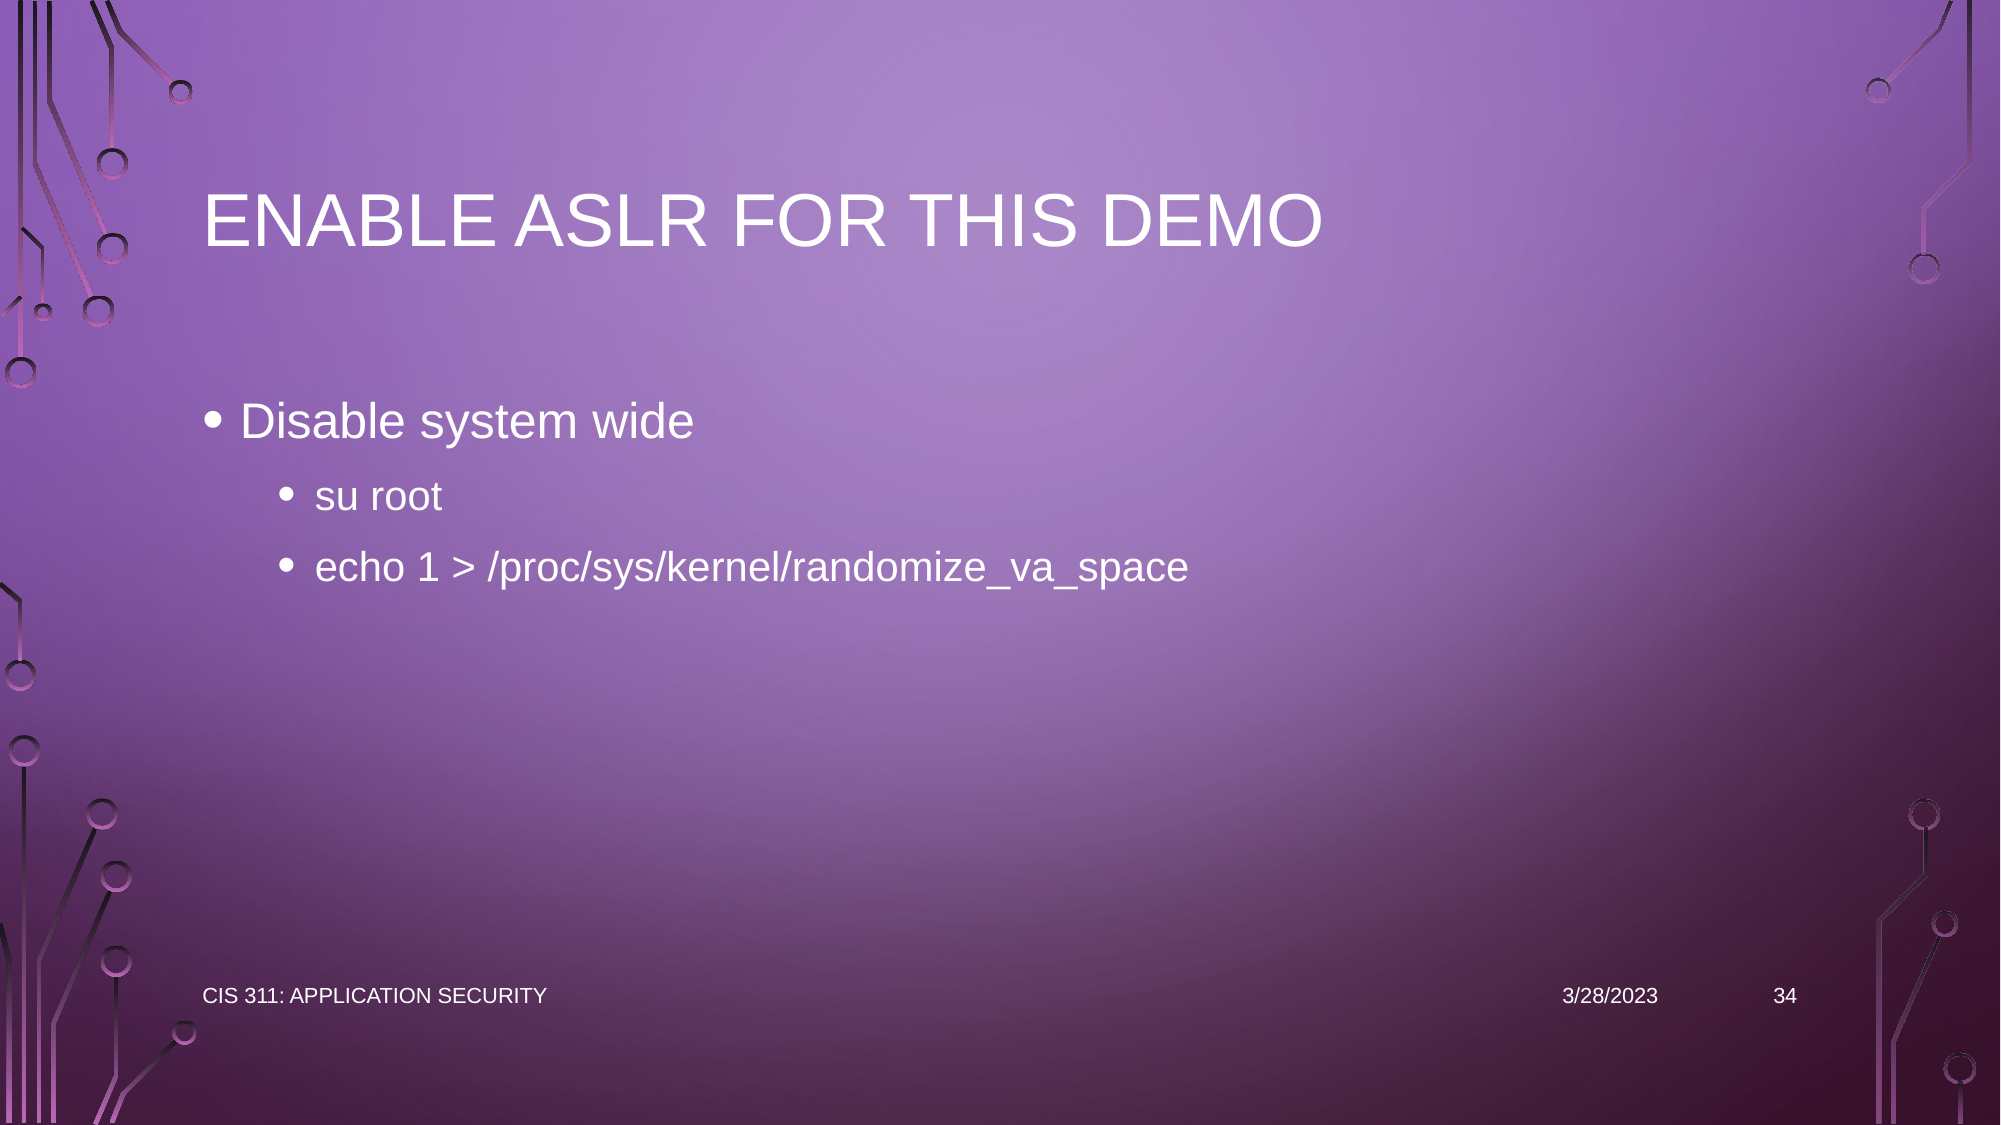

# Enable ASLR for this demo
Disable system wide
su root
echo 1 > /proc/sys/kernel/randomize_va_space
34
CIS 311: Application Security
3/28/2023